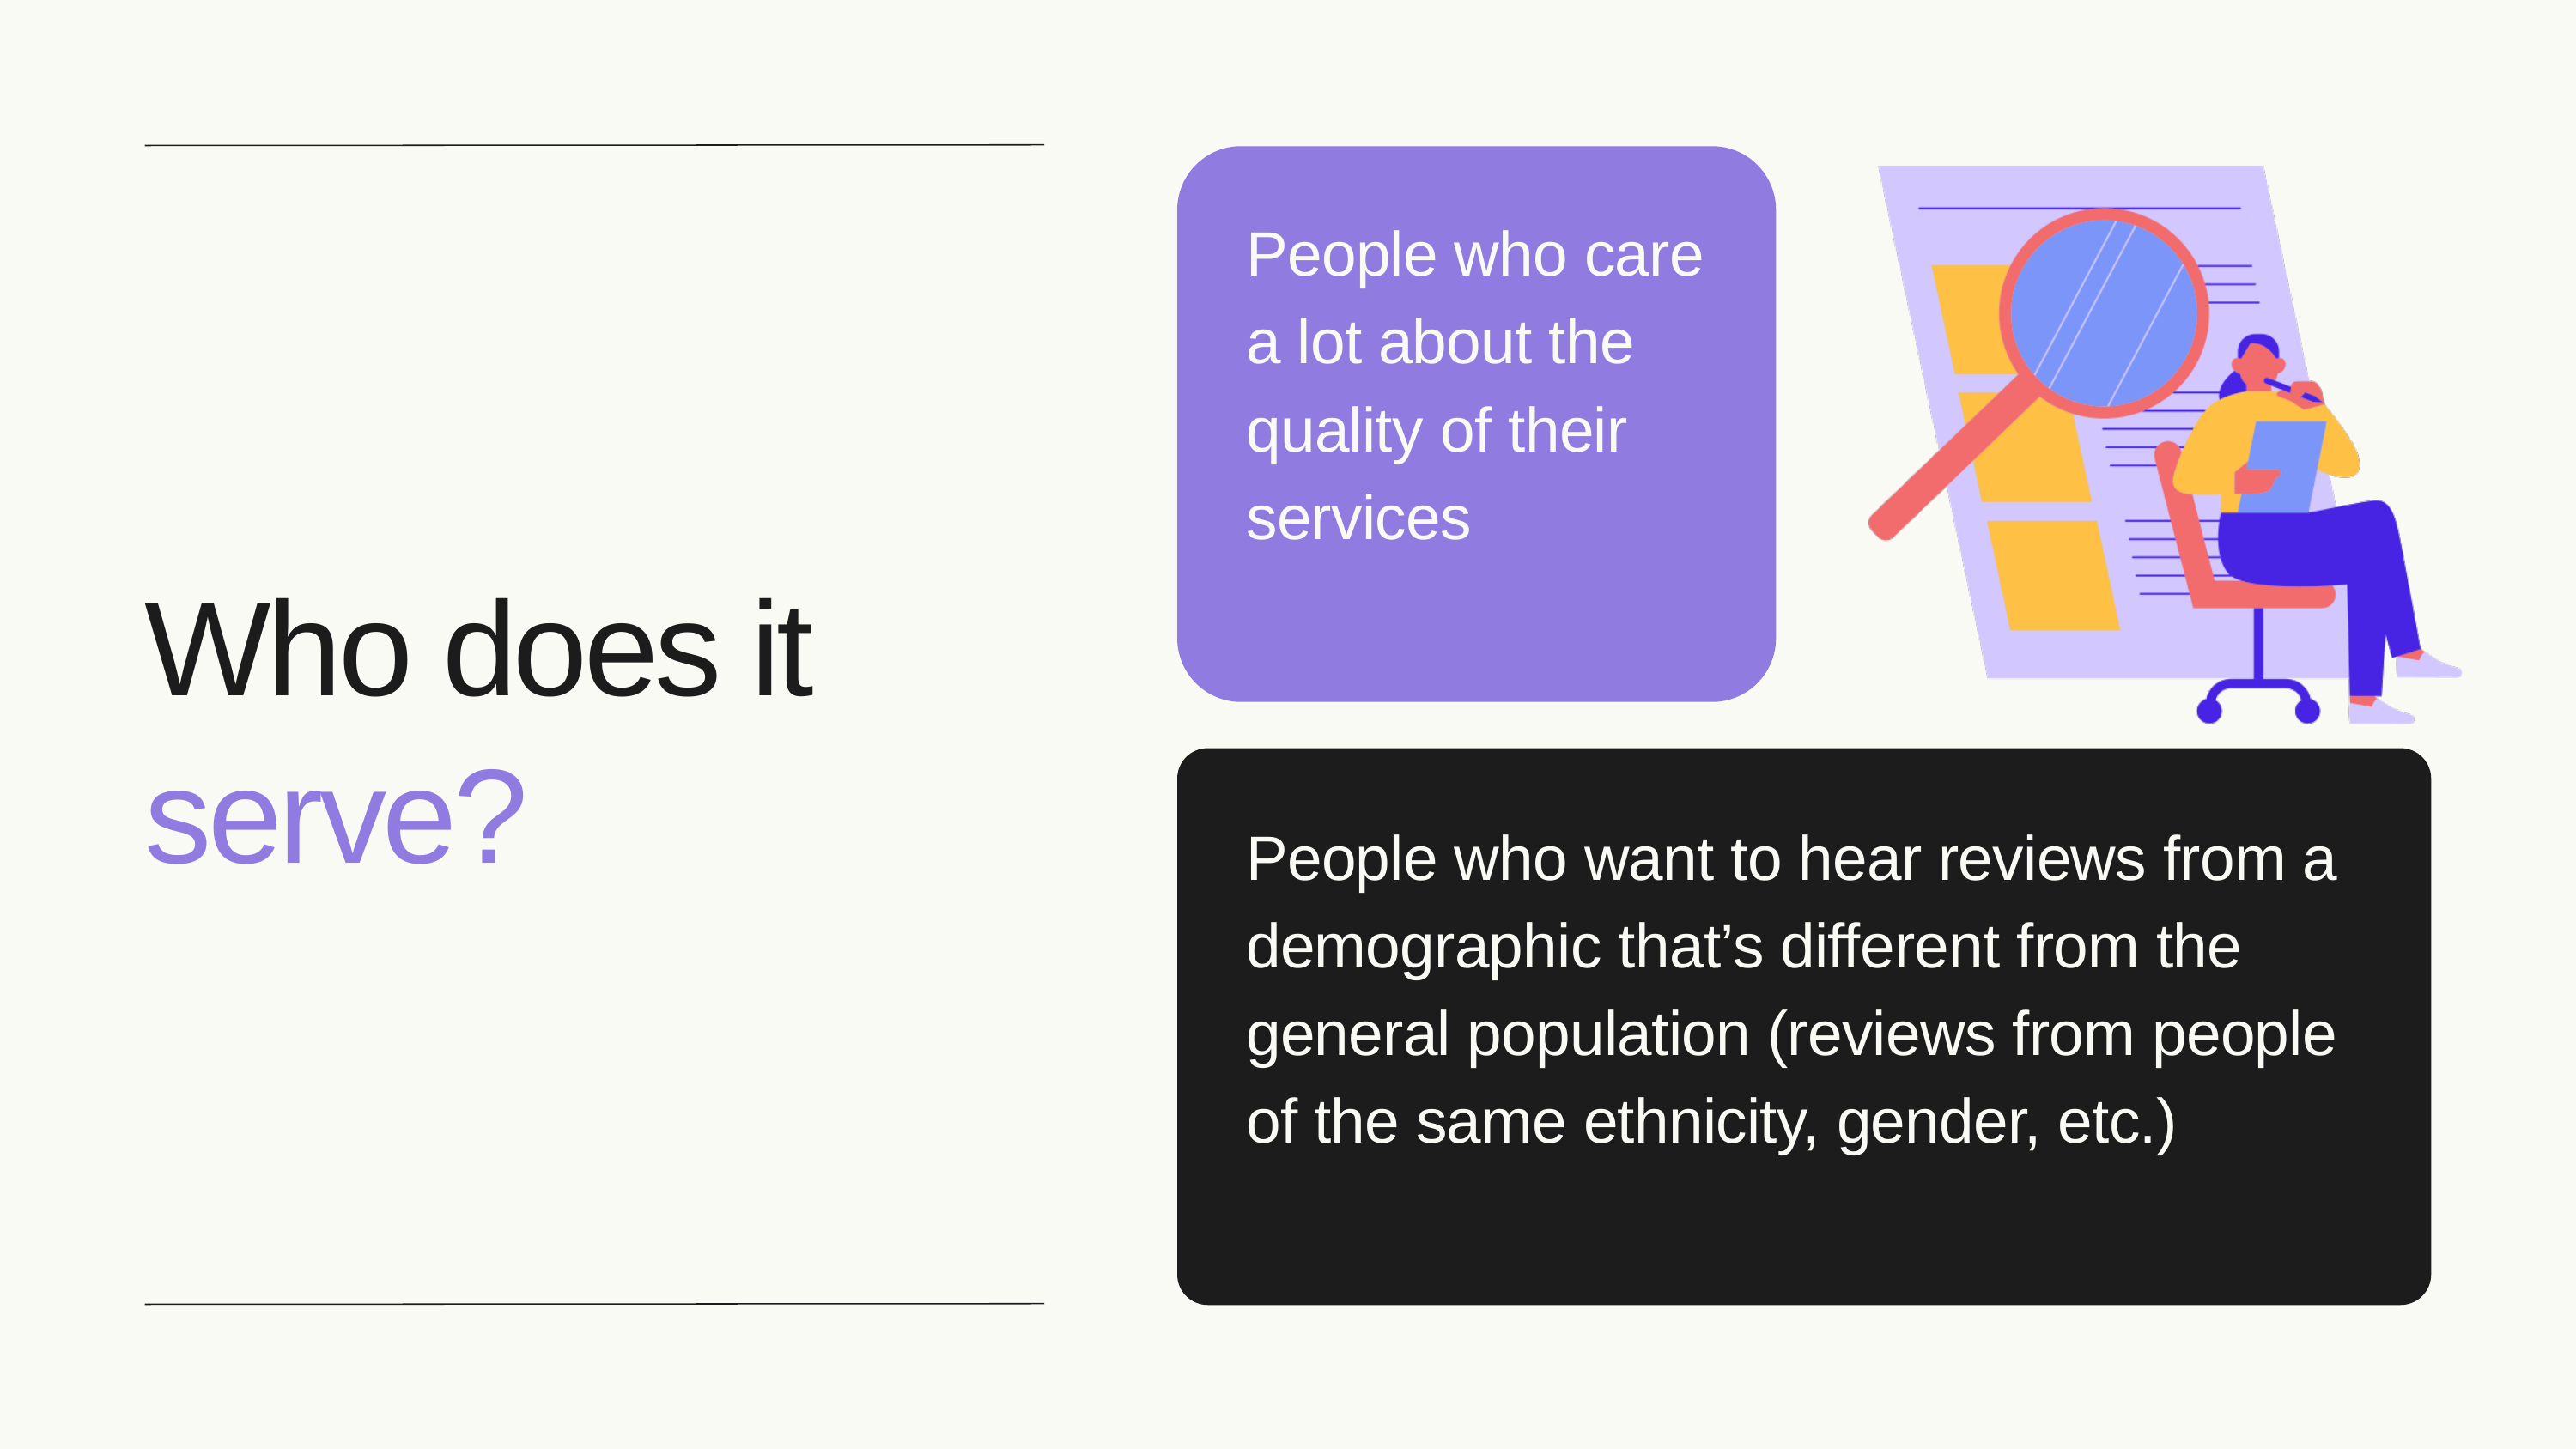

People who care a lot about the quality of their services
Who does it serve?

People who want to hear reviews from a demographic that’s different from the general population (reviews from people of the same ethnicity, gender, etc.)